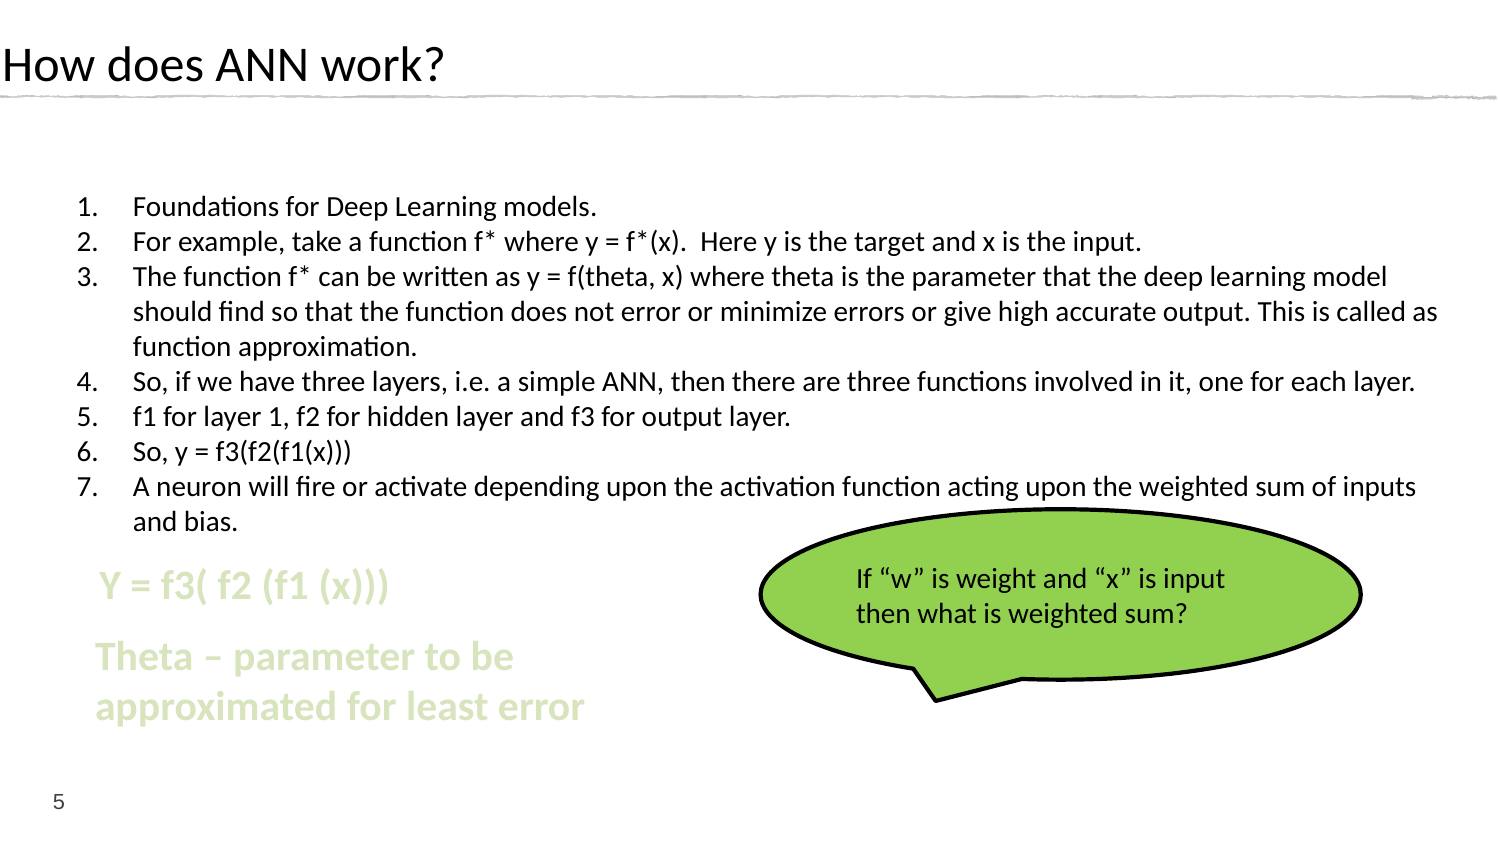

How does ANN work?

Foundations for Deep Learning models.
For example, take a function f* where y = f*(x).  Here y is the target and x is the input.
The function f* can be written as y = f(theta, x) where theta is the parameter that the deep learning model should find so that the function does not error or minimize errors or give high accurate output. This is called as function approximation.
So, if we have three layers, i.e. a simple ANN, then there are three functions involved in it, one for each layer.
f1 for layer 1, f2 for hidden layer and f3 for output layer.
So, y = f3(f2(f1(x)))
A neuron will fire or activate depending upon the activation function acting upon the weighted sum of inputs and bias.
If “w” is weight and “x” is input then what is weighted sum?
Y = f3( f2 (f1 (x)))
Theta – parameter to be approximated for least error
5